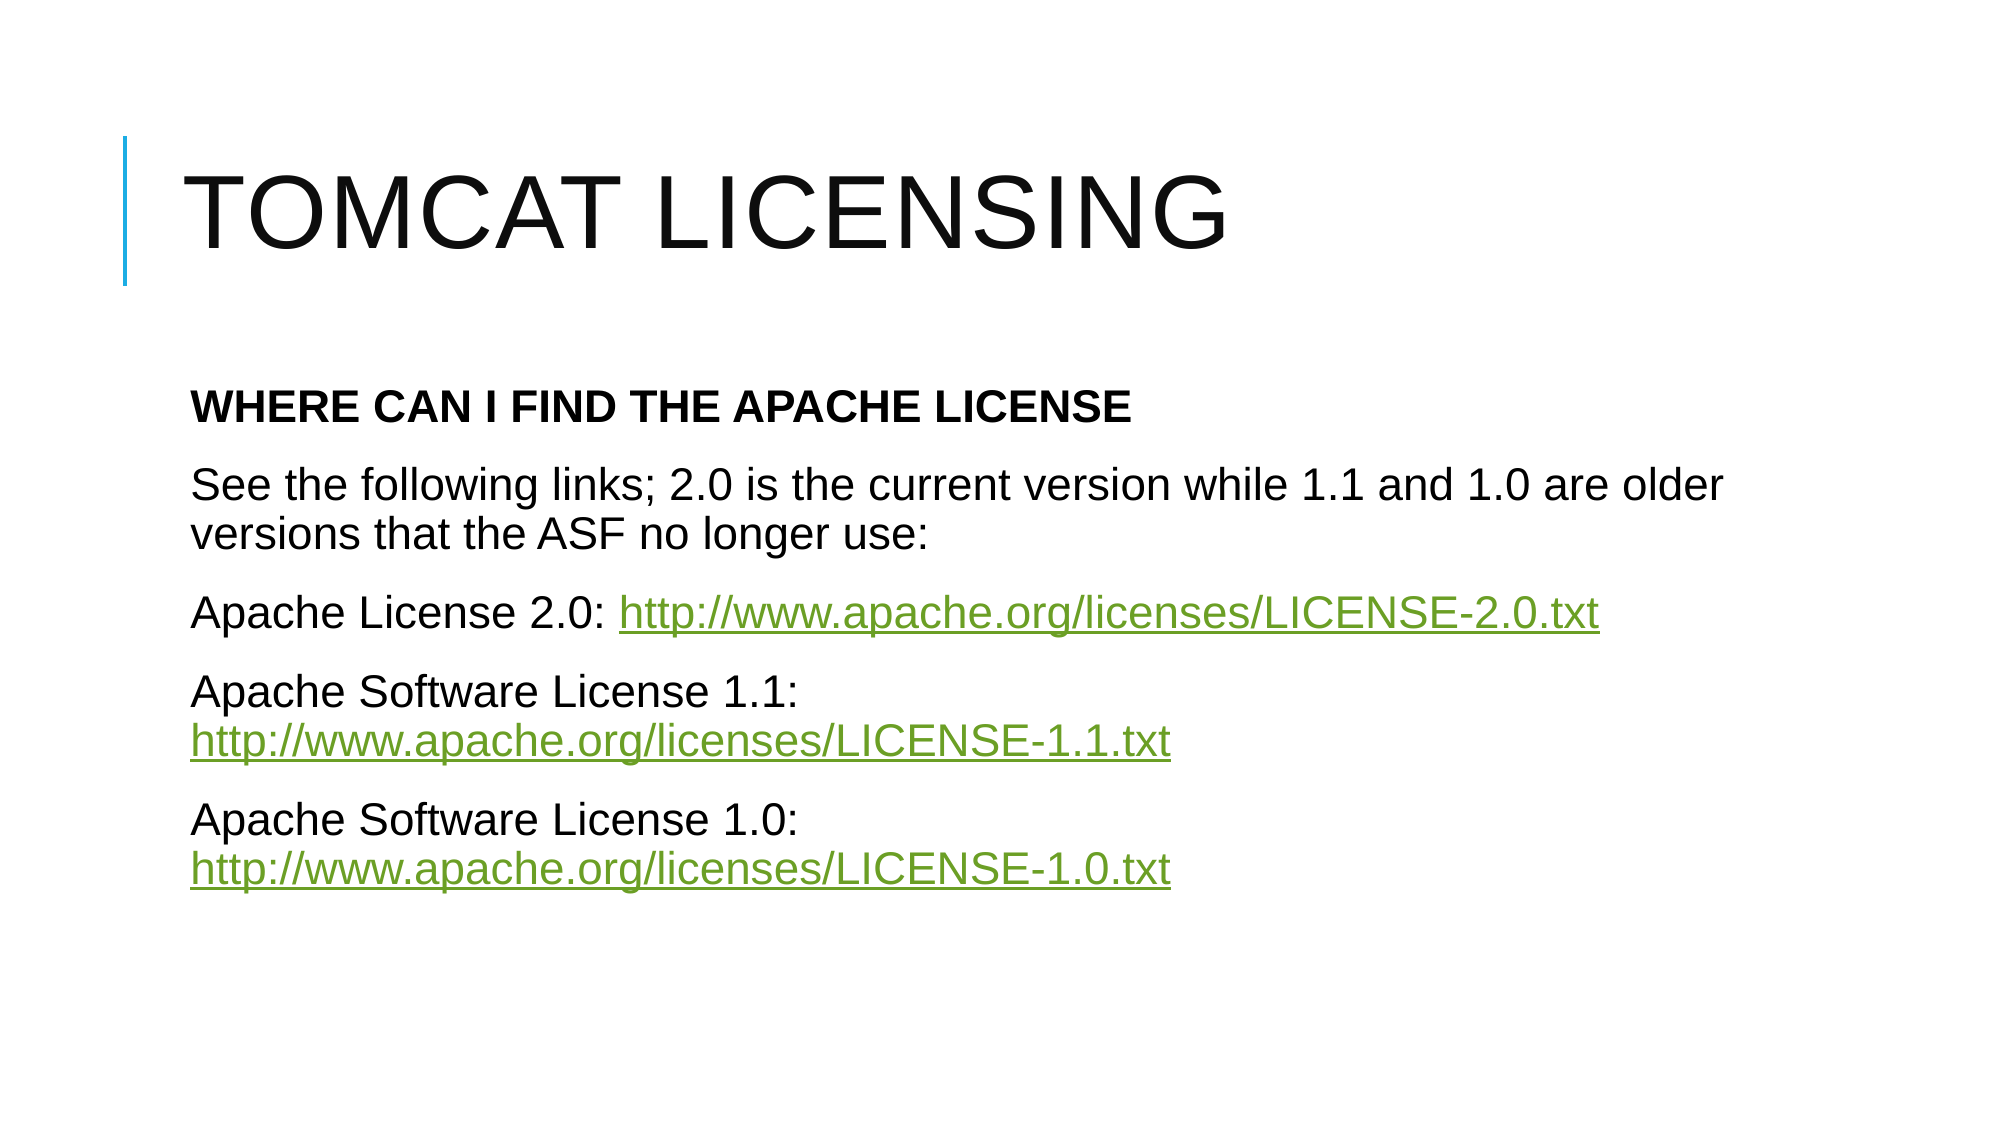

# Tomcat licensing
WHERE CAN I FIND THE APACHE LICENSE
See the following links; 2.0 is the current version while 1.1 and 1.0 are older versions that the ASF no longer use:
Apache License 2.0: http://www.apache.org/licenses/LICENSE-2.0.txt
Apache Software License 1.1: http://www.apache.org/licenses/LICENSE-1.1.txt
Apache Software License 1.0: http://www.apache.org/licenses/LICENSE-1.0.txt